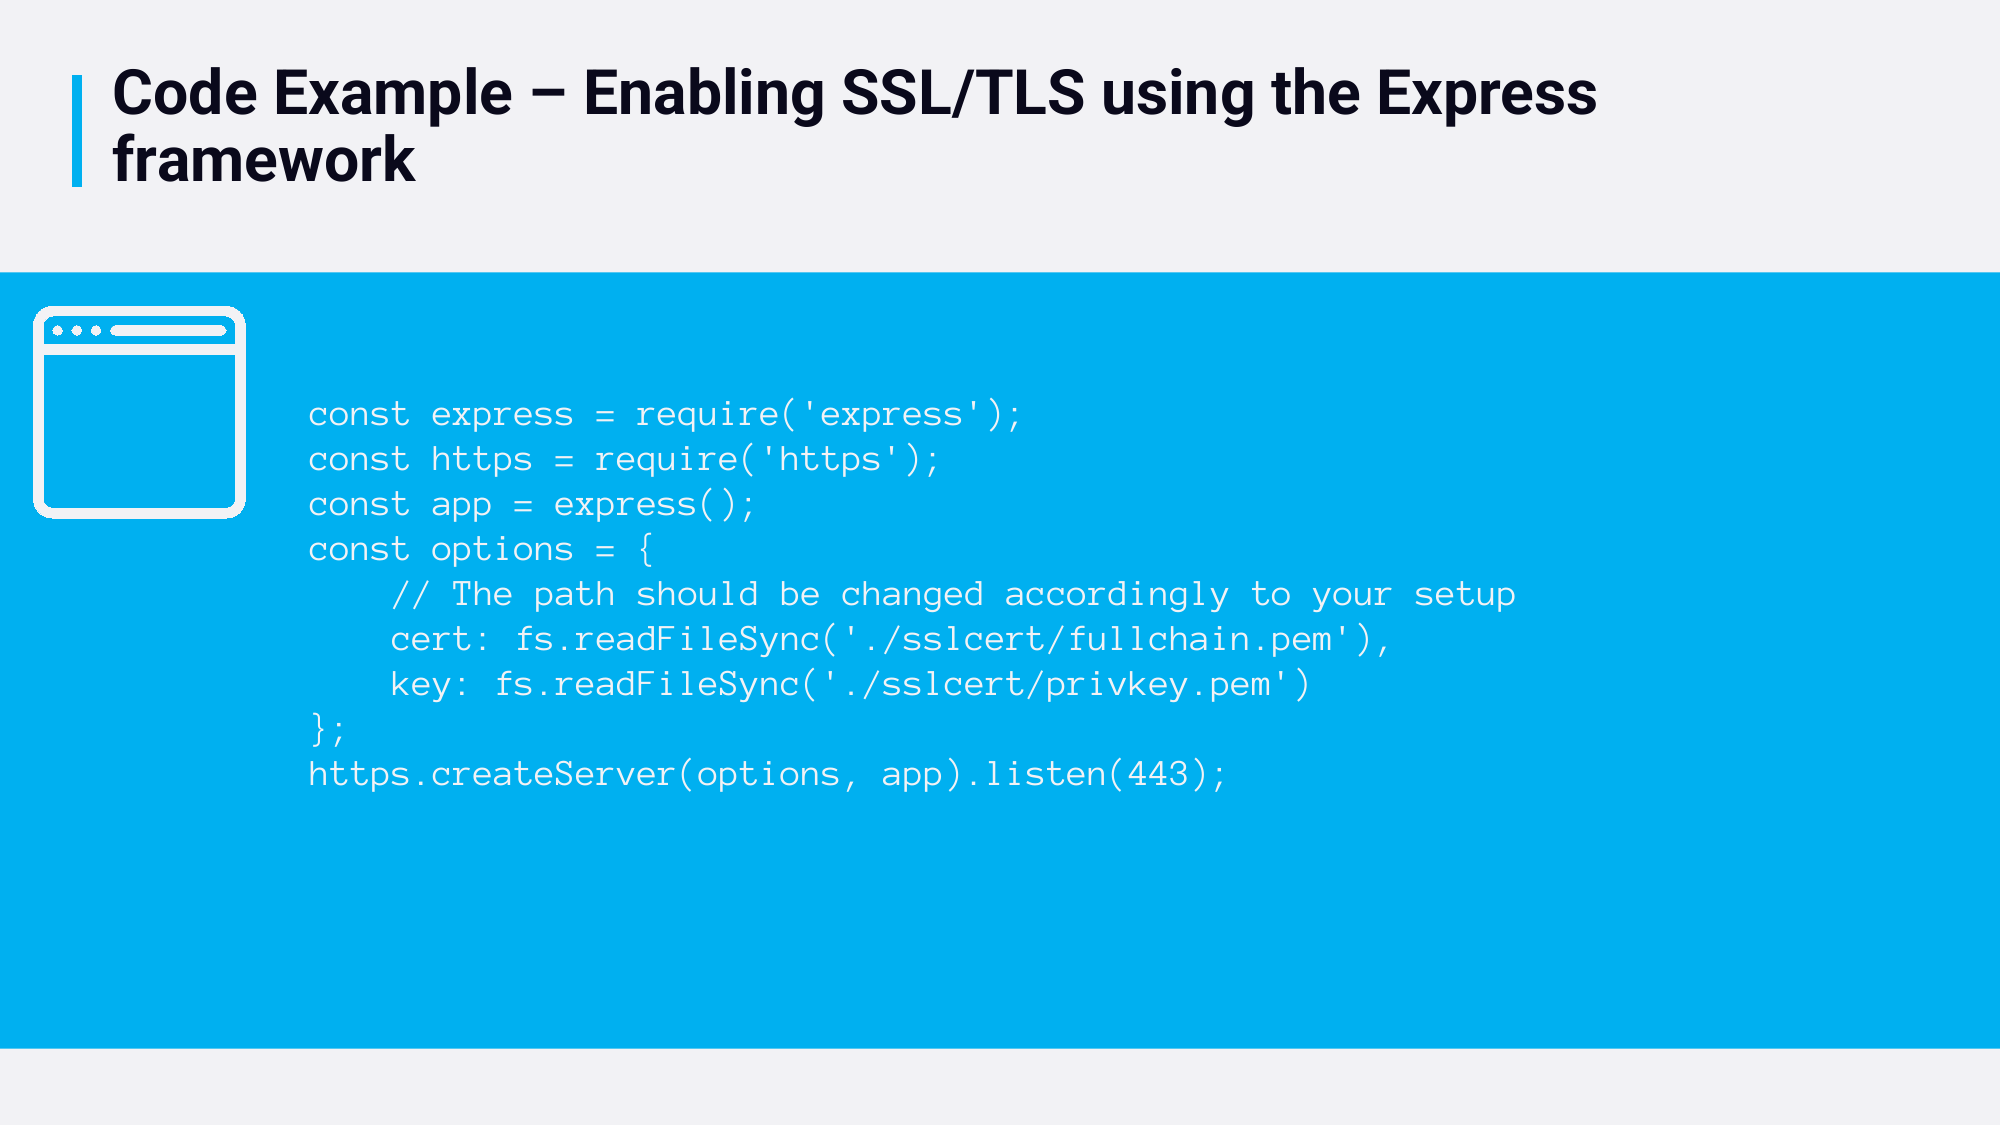

# Code Example – Enabling SSL/TLS using the Express framework

const express = require('express');
const https = require('https');
const app = express();
const options = {
    // The path should be changed accordingly to your setup
    cert: fs.readFileSync('./sslcert/fullchain.pem'),
    key: fs.readFileSync('./sslcert/privkey.pem')
};
https.createServer(options, app).listen(443);